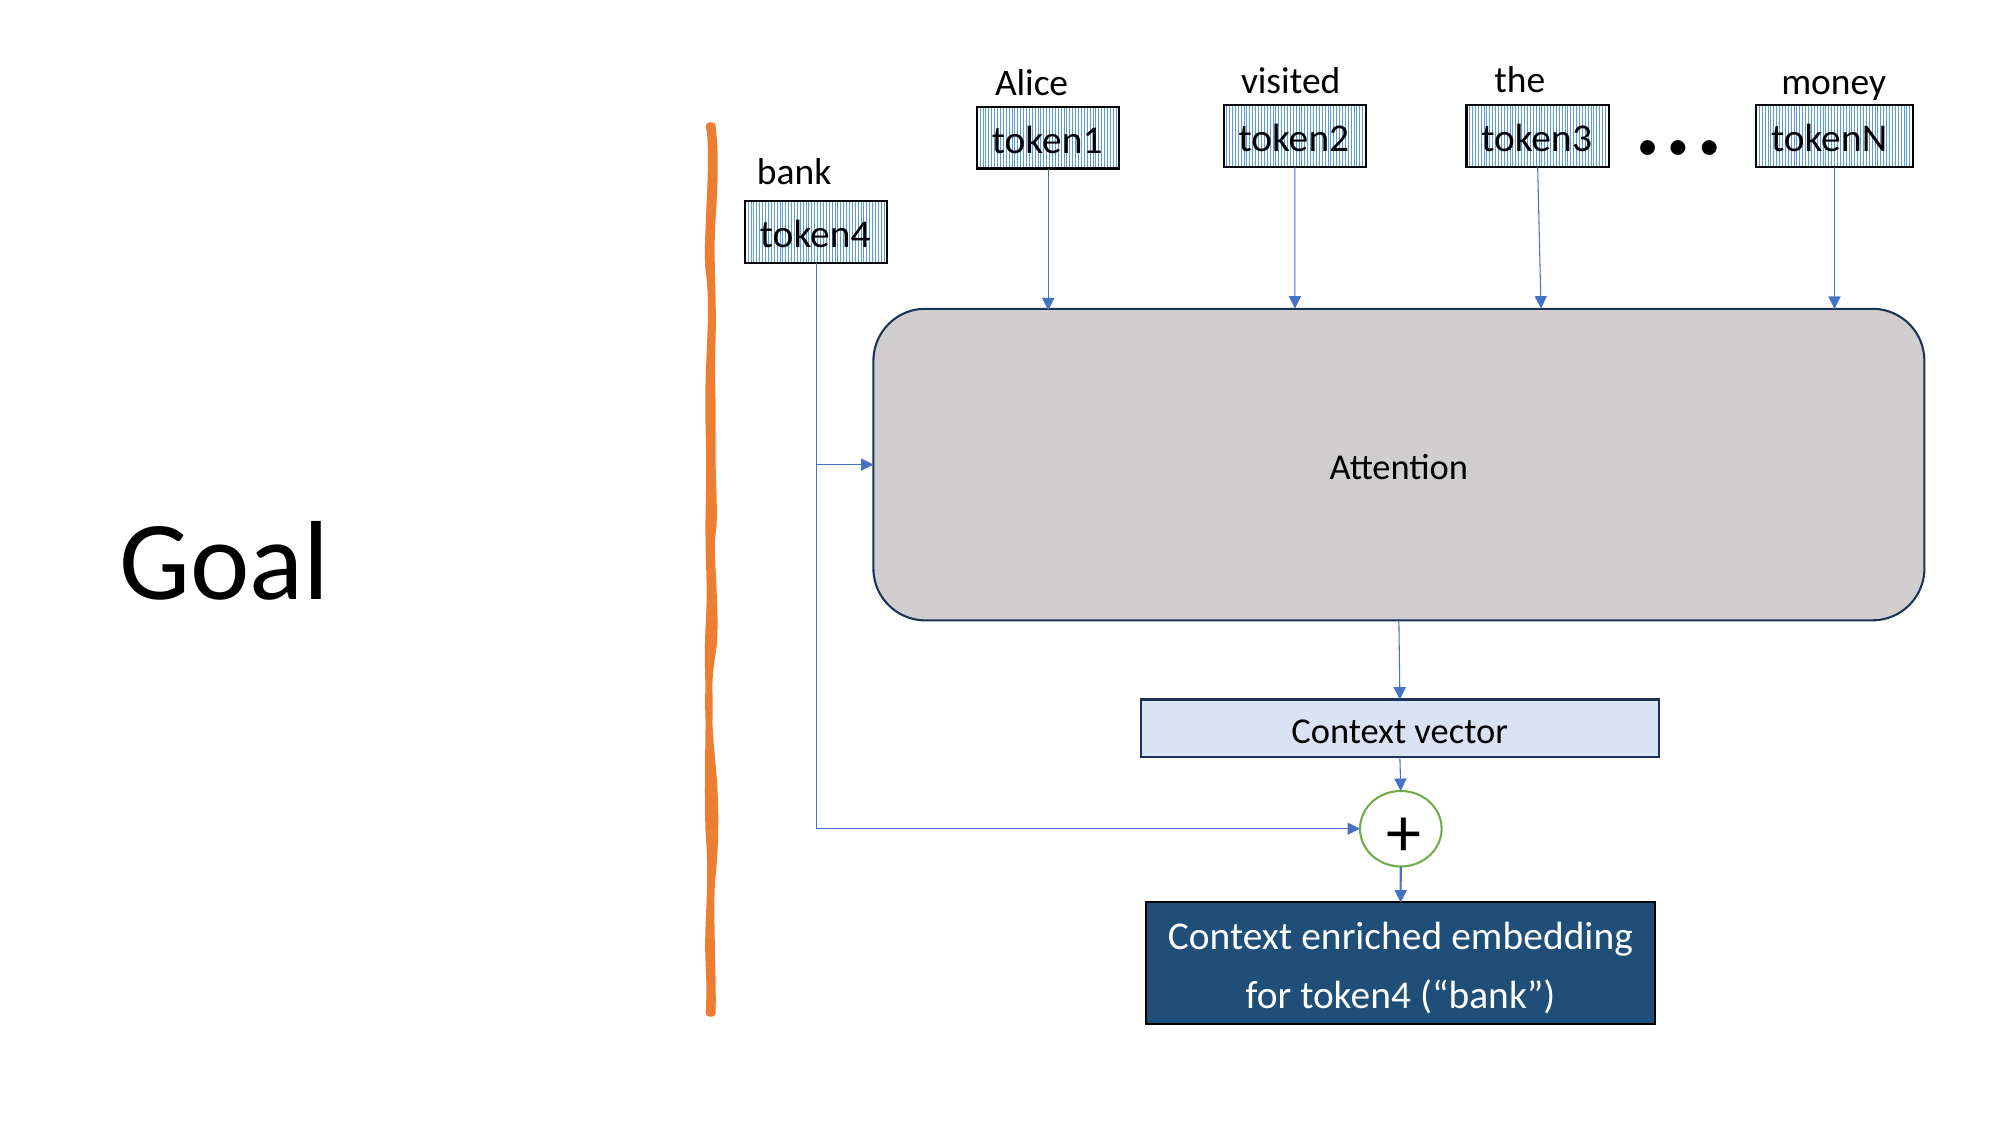

…
the
visited
money
Alice
token2
# Goal
tokenN
token3
token1
bank
token4
Attention

Context vector
+
Context enriched embedding
for token4 (“bank”)